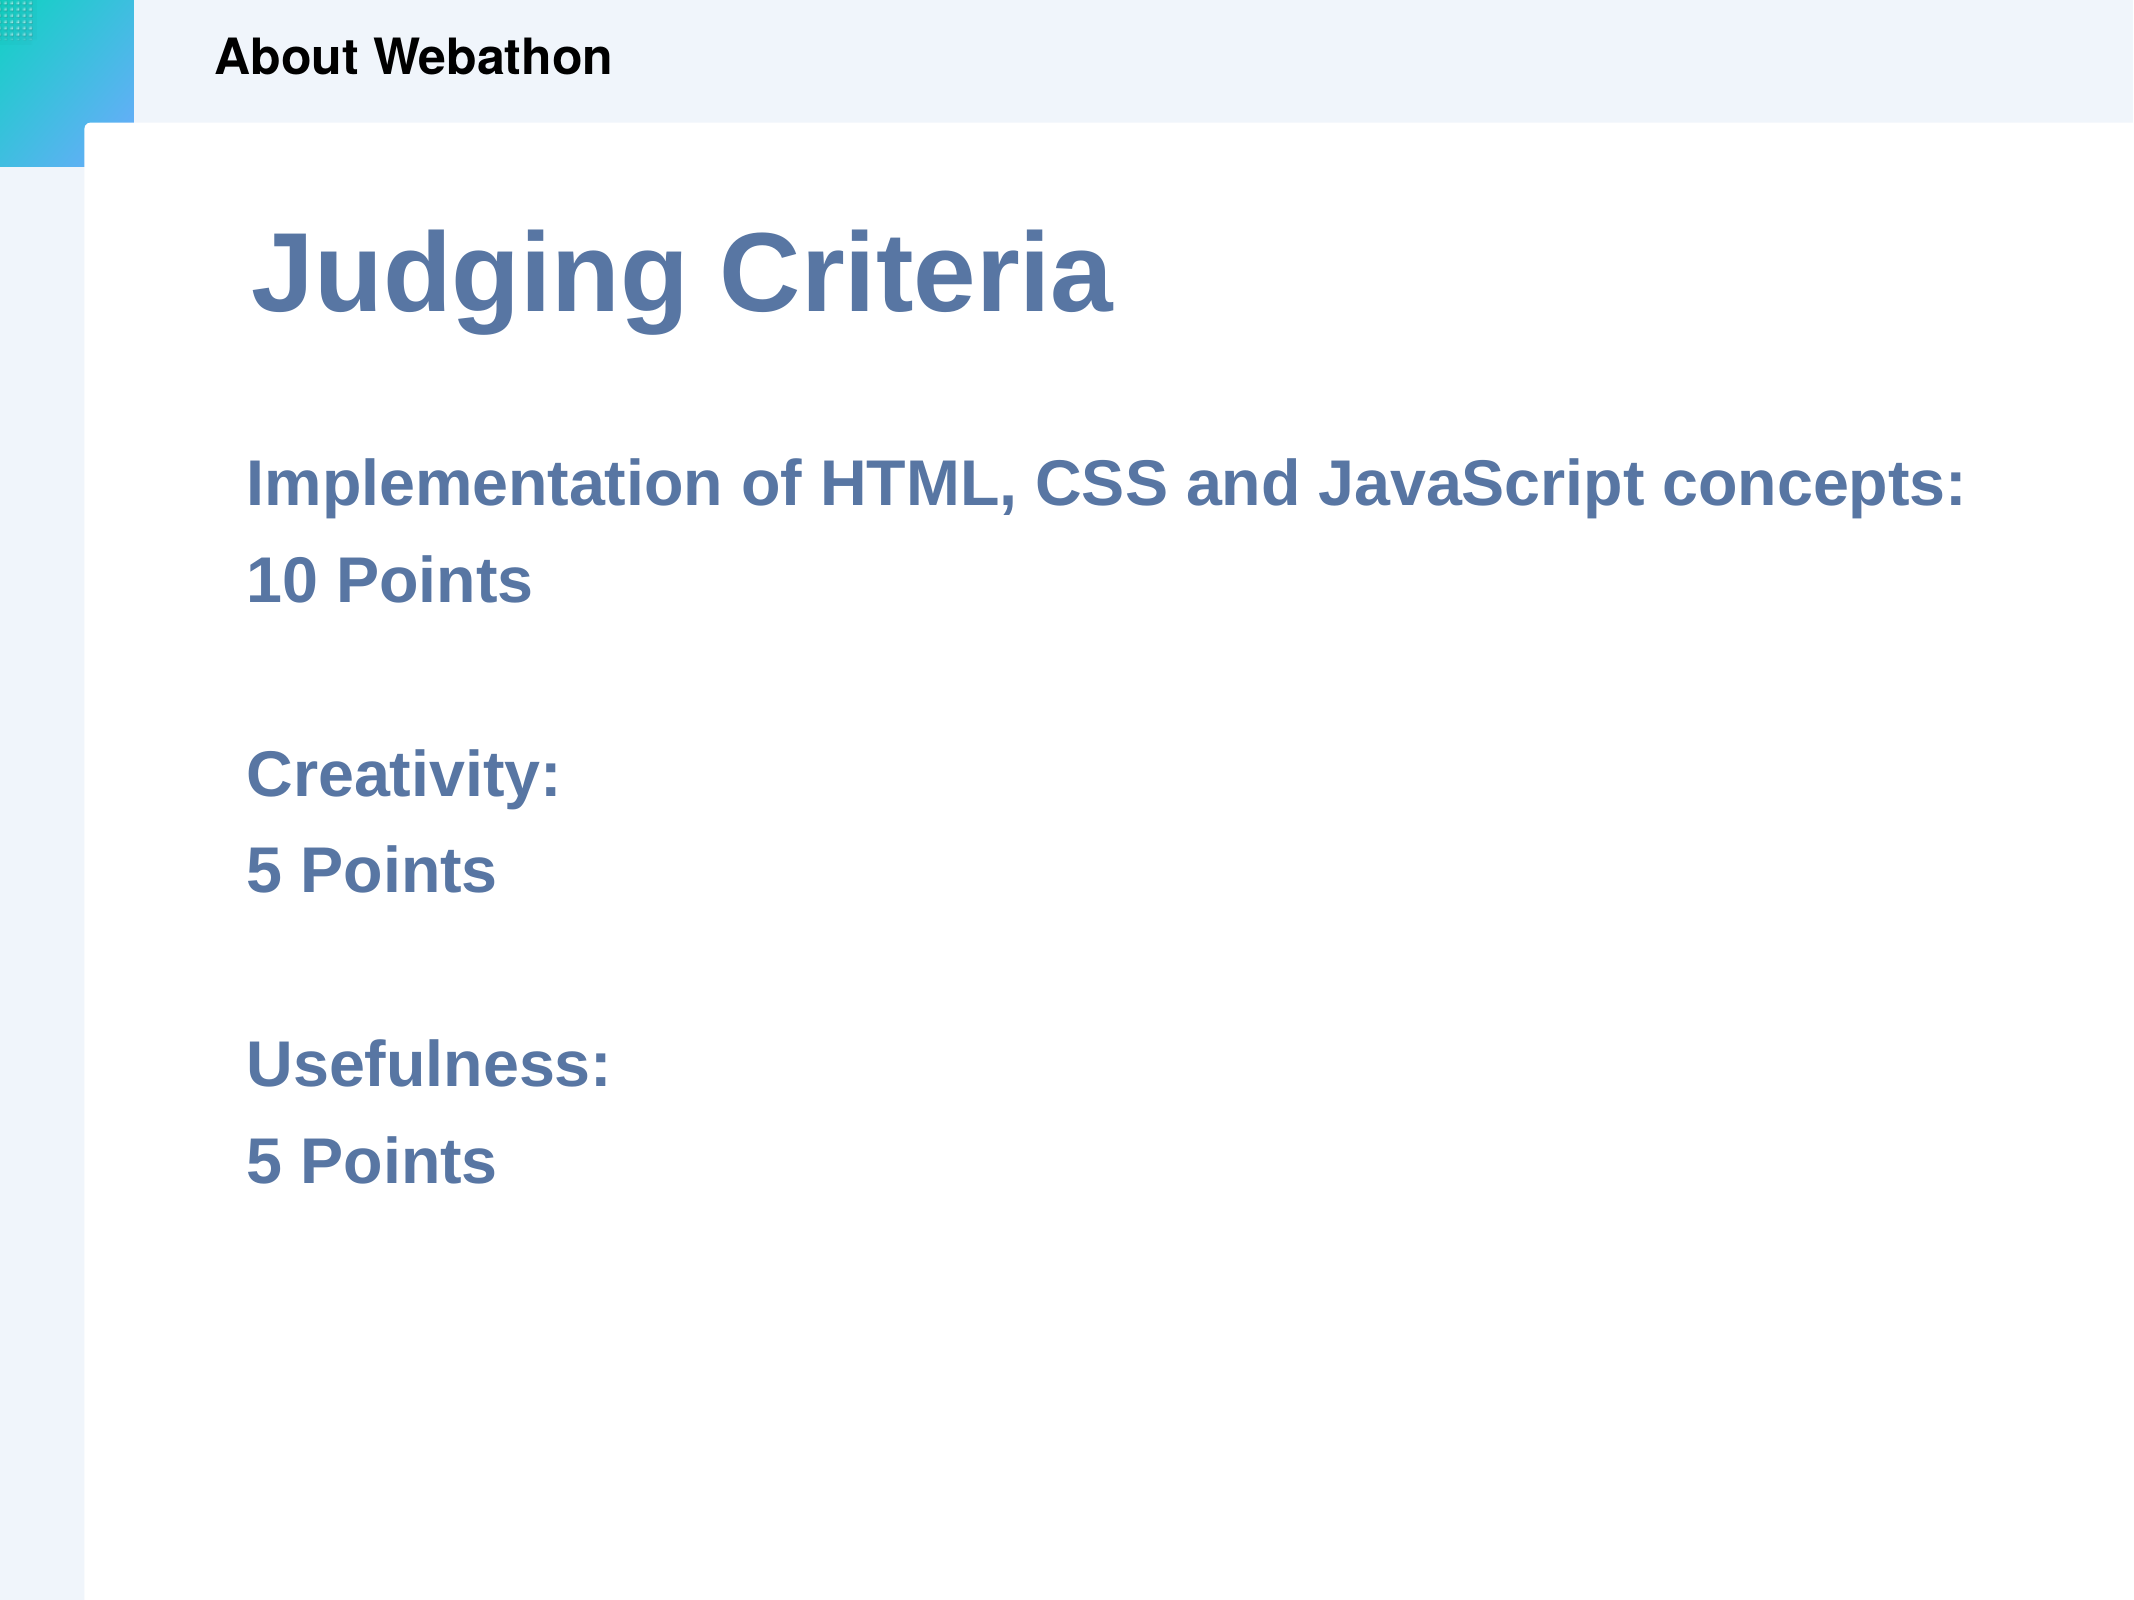

# About Webathon
Judging Criteria

Implementation of HTML, CSS and JavaScript concepts:
10 Points

Creativity:
5 Points

Usefulness:
5 Points